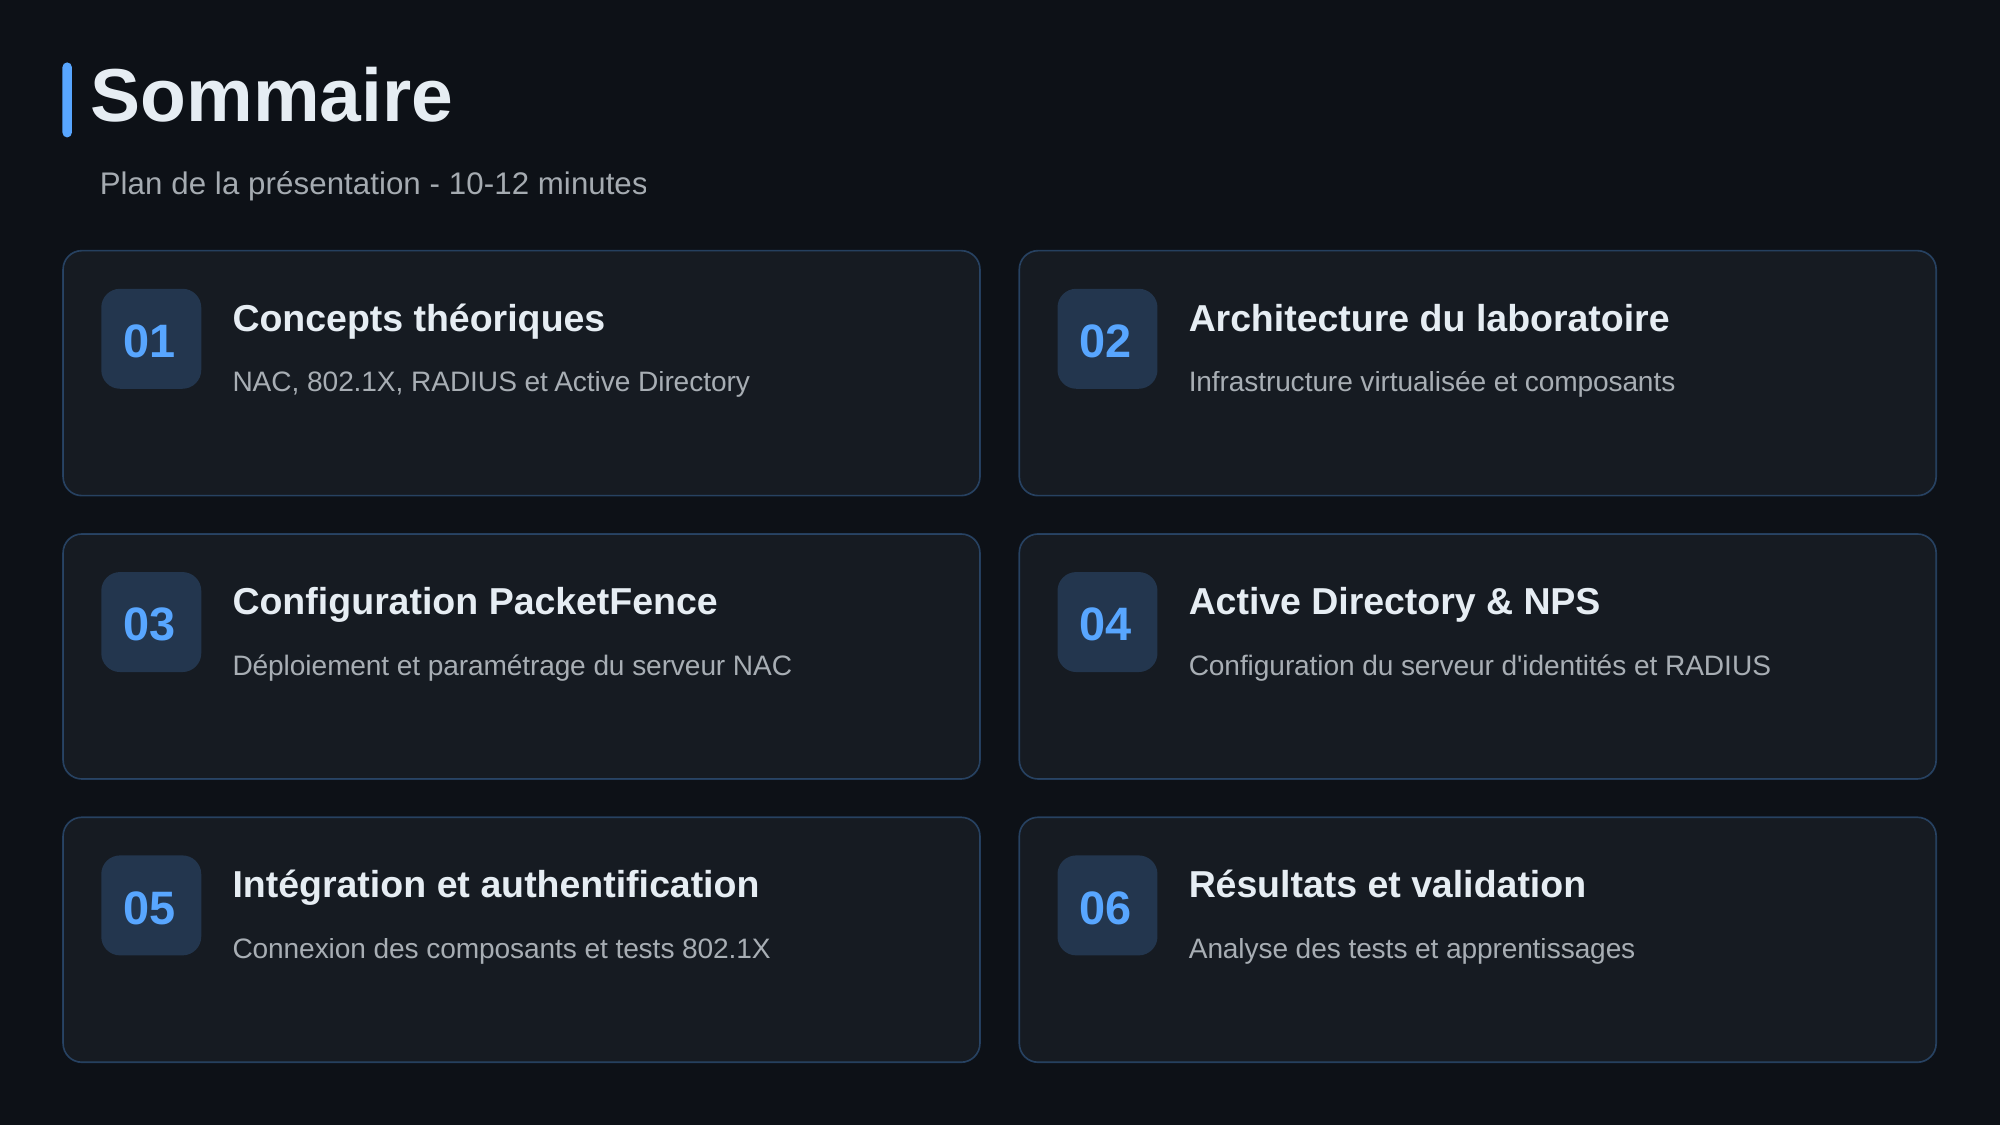

Sommaire
Plan de la présentation - 10-12 minutes

Concepts théoriques

Architecture du laboratoire
01
02
NAC, 802.1X, RADIUS et Active Directory
Infrastructure virtualisée et composants

Configuration PacketFence

Active Directory & NPS
03
04
Déploiement et paramétrage du serveur NAC
Configuration du serveur d'identités et RADIUS

Intégration et authentification

Résultats et validation
05
06
Connexion des composants et tests 802.1X
Analyse des tests et apprentissages